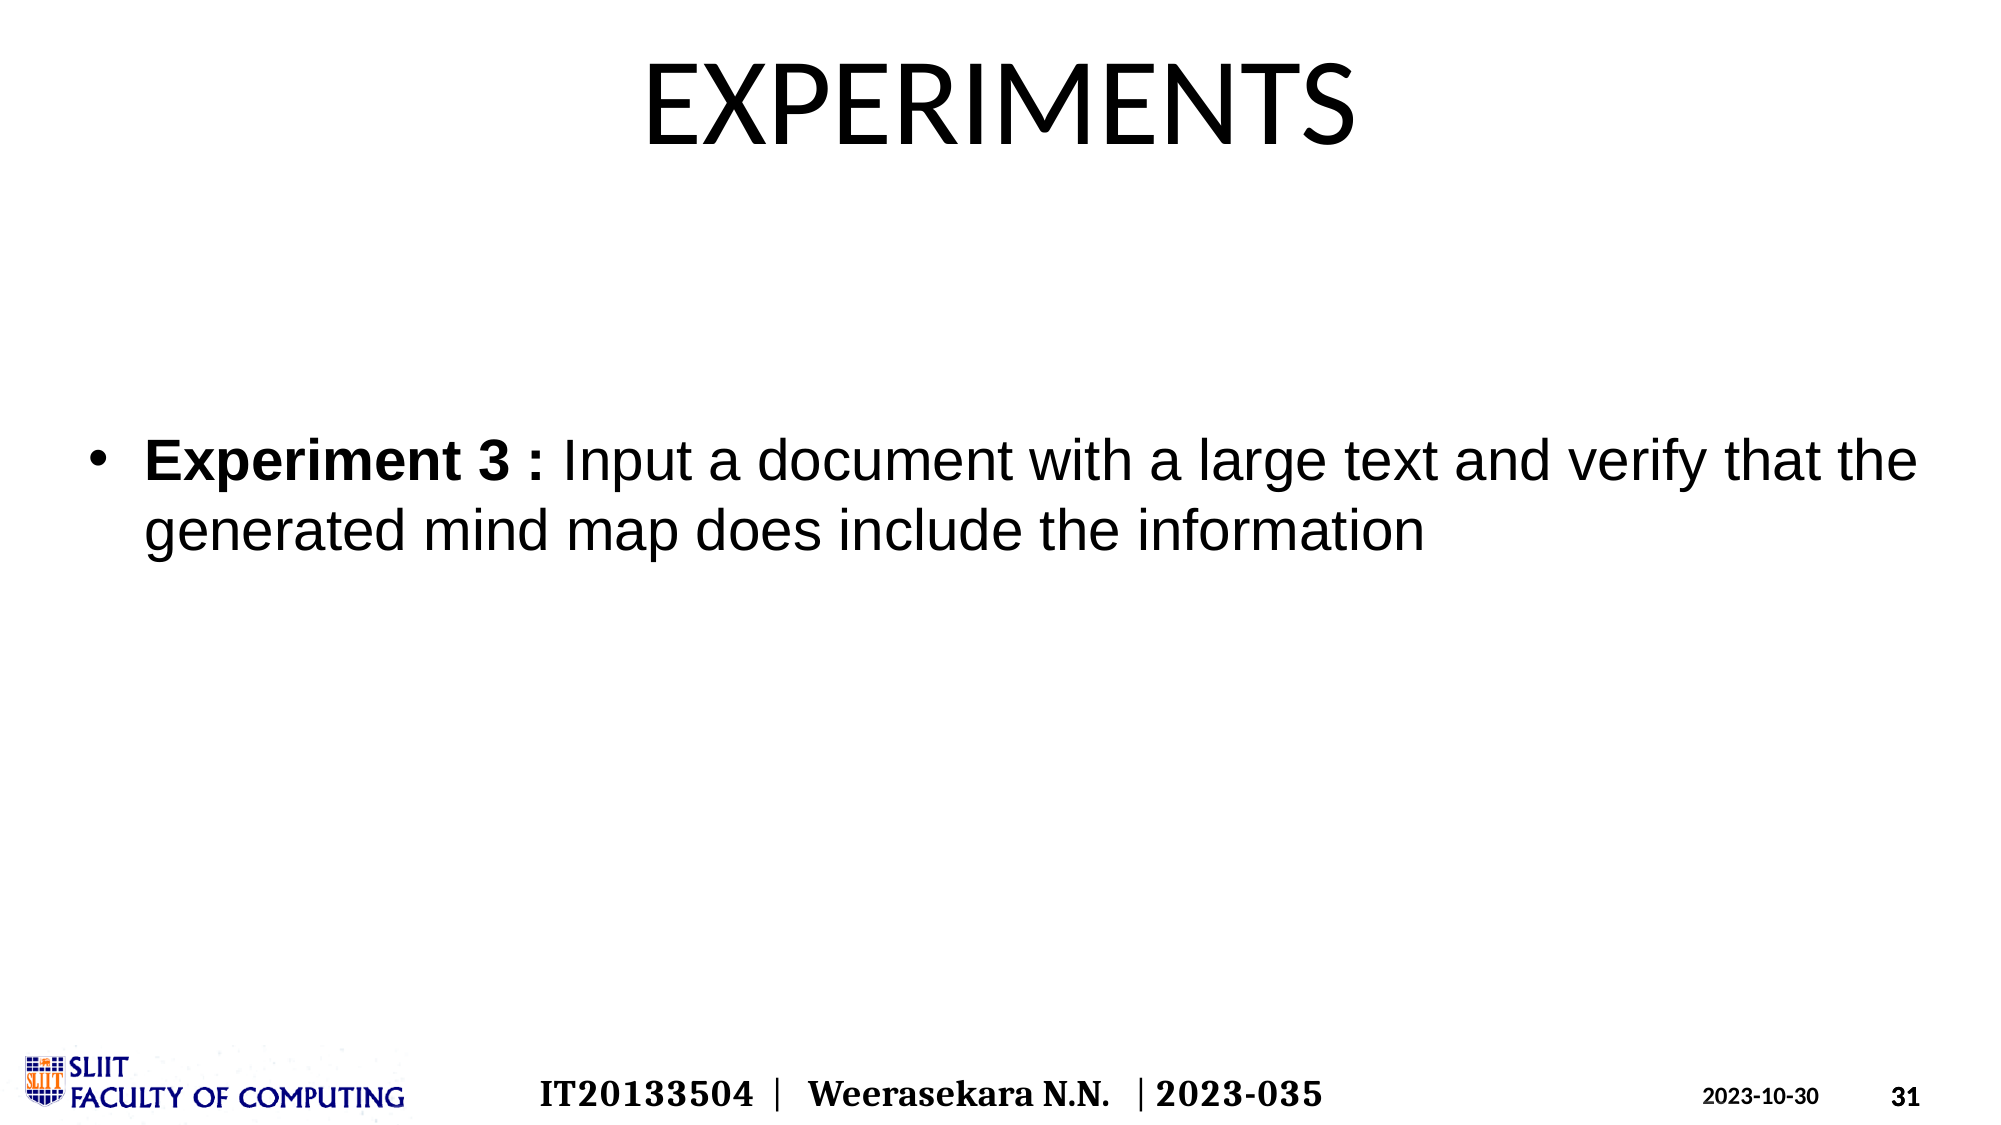

EXPERIMENTS

Experiment 3 : Input a document with a large text and verify that the generated mind map does include the information
IT20133504  |   Weerasekara N.N.   | 2023-035